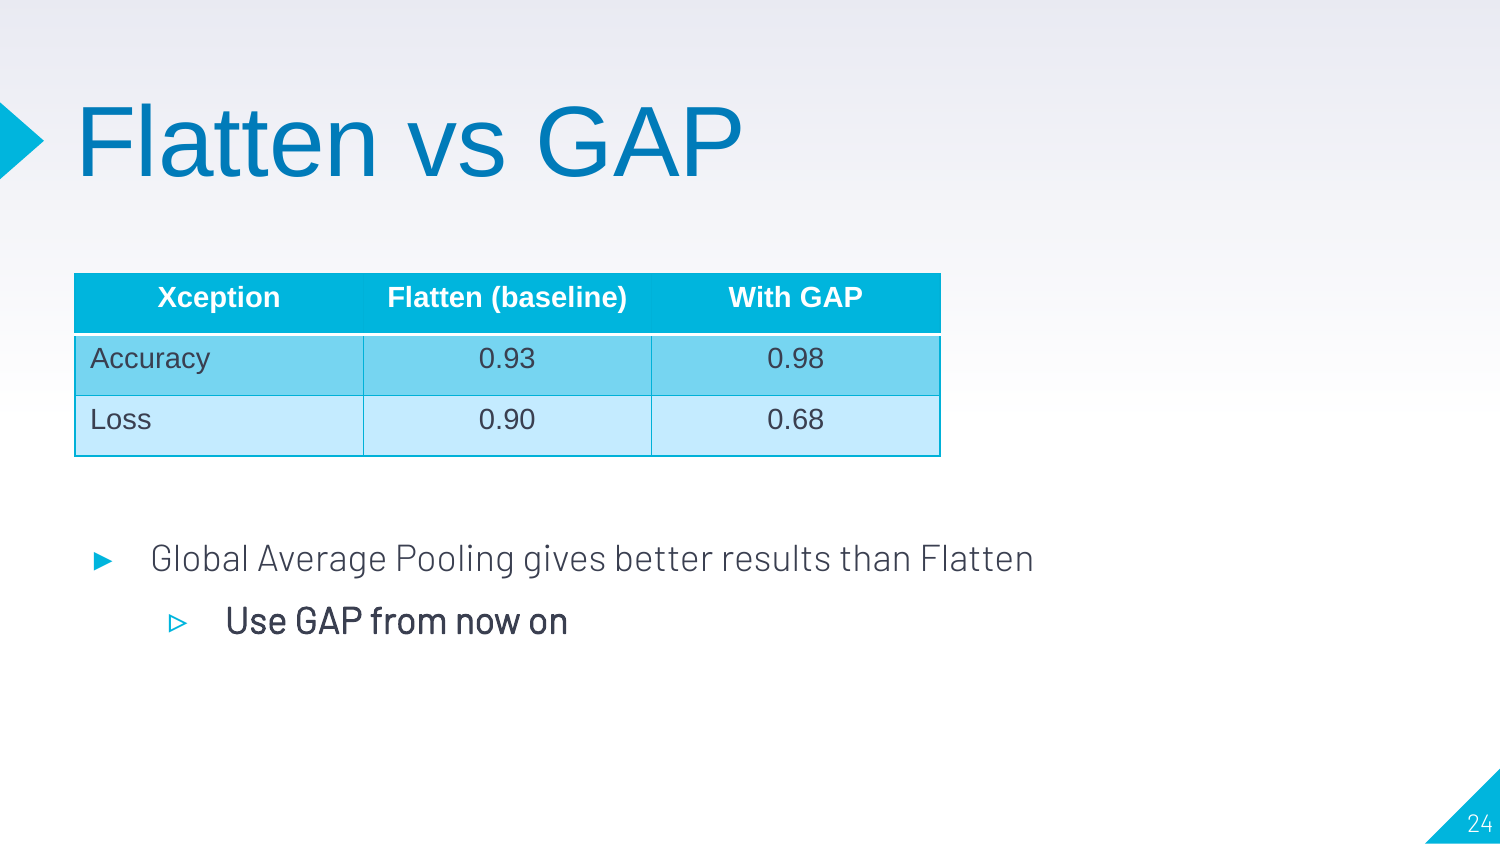

# Flatten vs GAP
| Xception | Flatten (baseline) | With GAP |
| --- | --- | --- |
| Accuracy | 0.93 | 0.98 |
| Loss | 0.90 | 0.68 |
Global Average Pooling gives better results than Flatten
Use GAP from now on

24